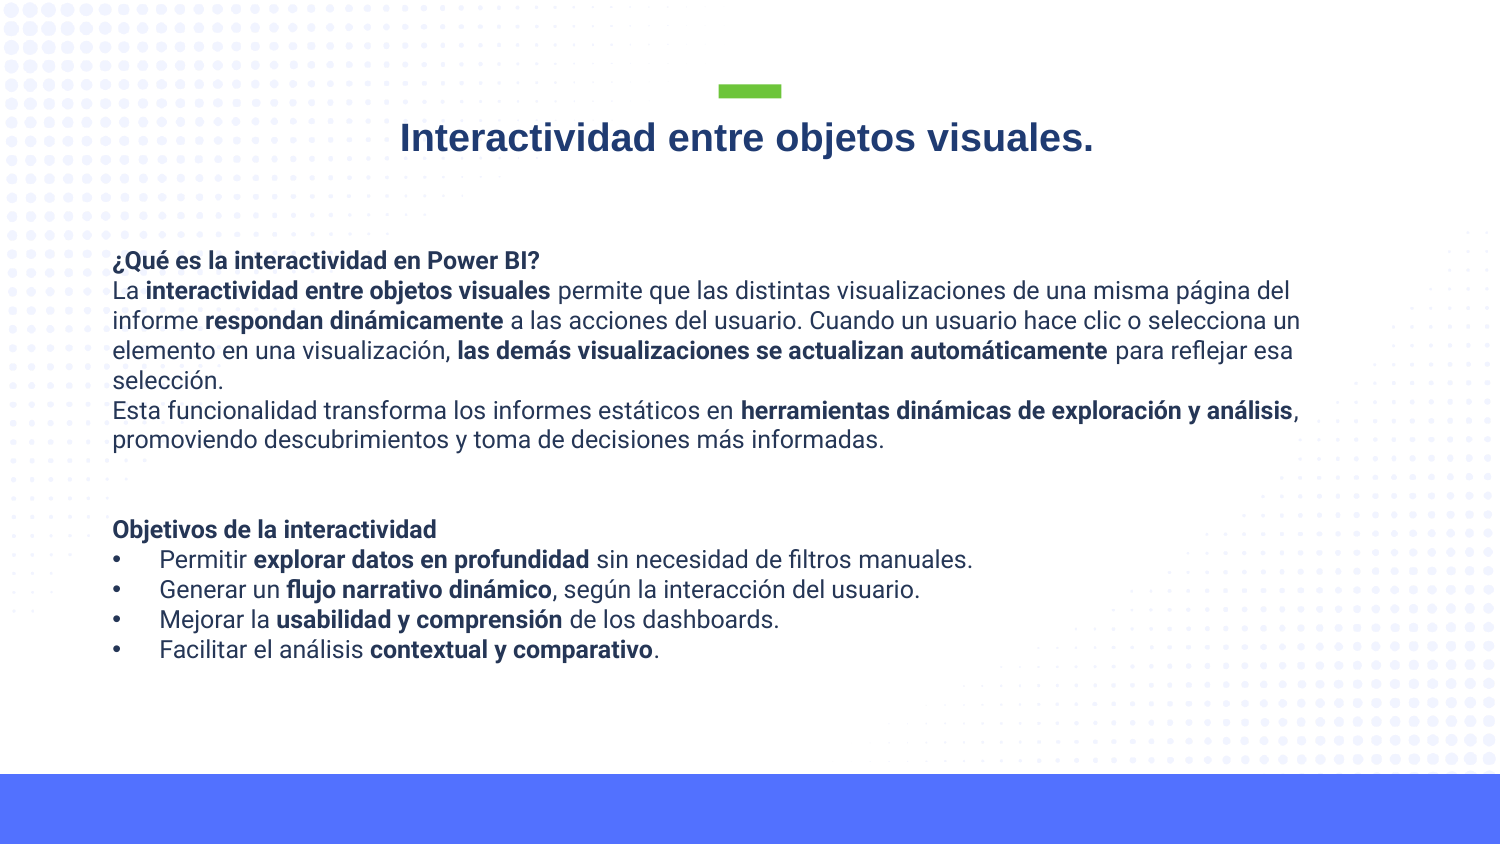

Interactividad entre objetos visuales.
¿Qué es la interactividad en Power BI?
La interactividad entre objetos visuales permite que las distintas visualizaciones de una misma página del informe respondan dinámicamente a las acciones del usuario. Cuando un usuario hace clic o selecciona un elemento en una visualización, las demás visualizaciones se actualizan automáticamente para reflejar esa selección.
Esta funcionalidad transforma los informes estáticos en herramientas dinámicas de exploración y análisis, promoviendo descubrimientos y toma de decisiones más informadas.

Objetivos de la interactividad
Permitir explorar datos en profundidad sin necesidad de filtros manuales.
Generar un flujo narrativo dinámico, según la interacción del usuario.
Mejorar la usabilidad y comprensión de los dashboards.
Facilitar el análisis contextual y comparativo.